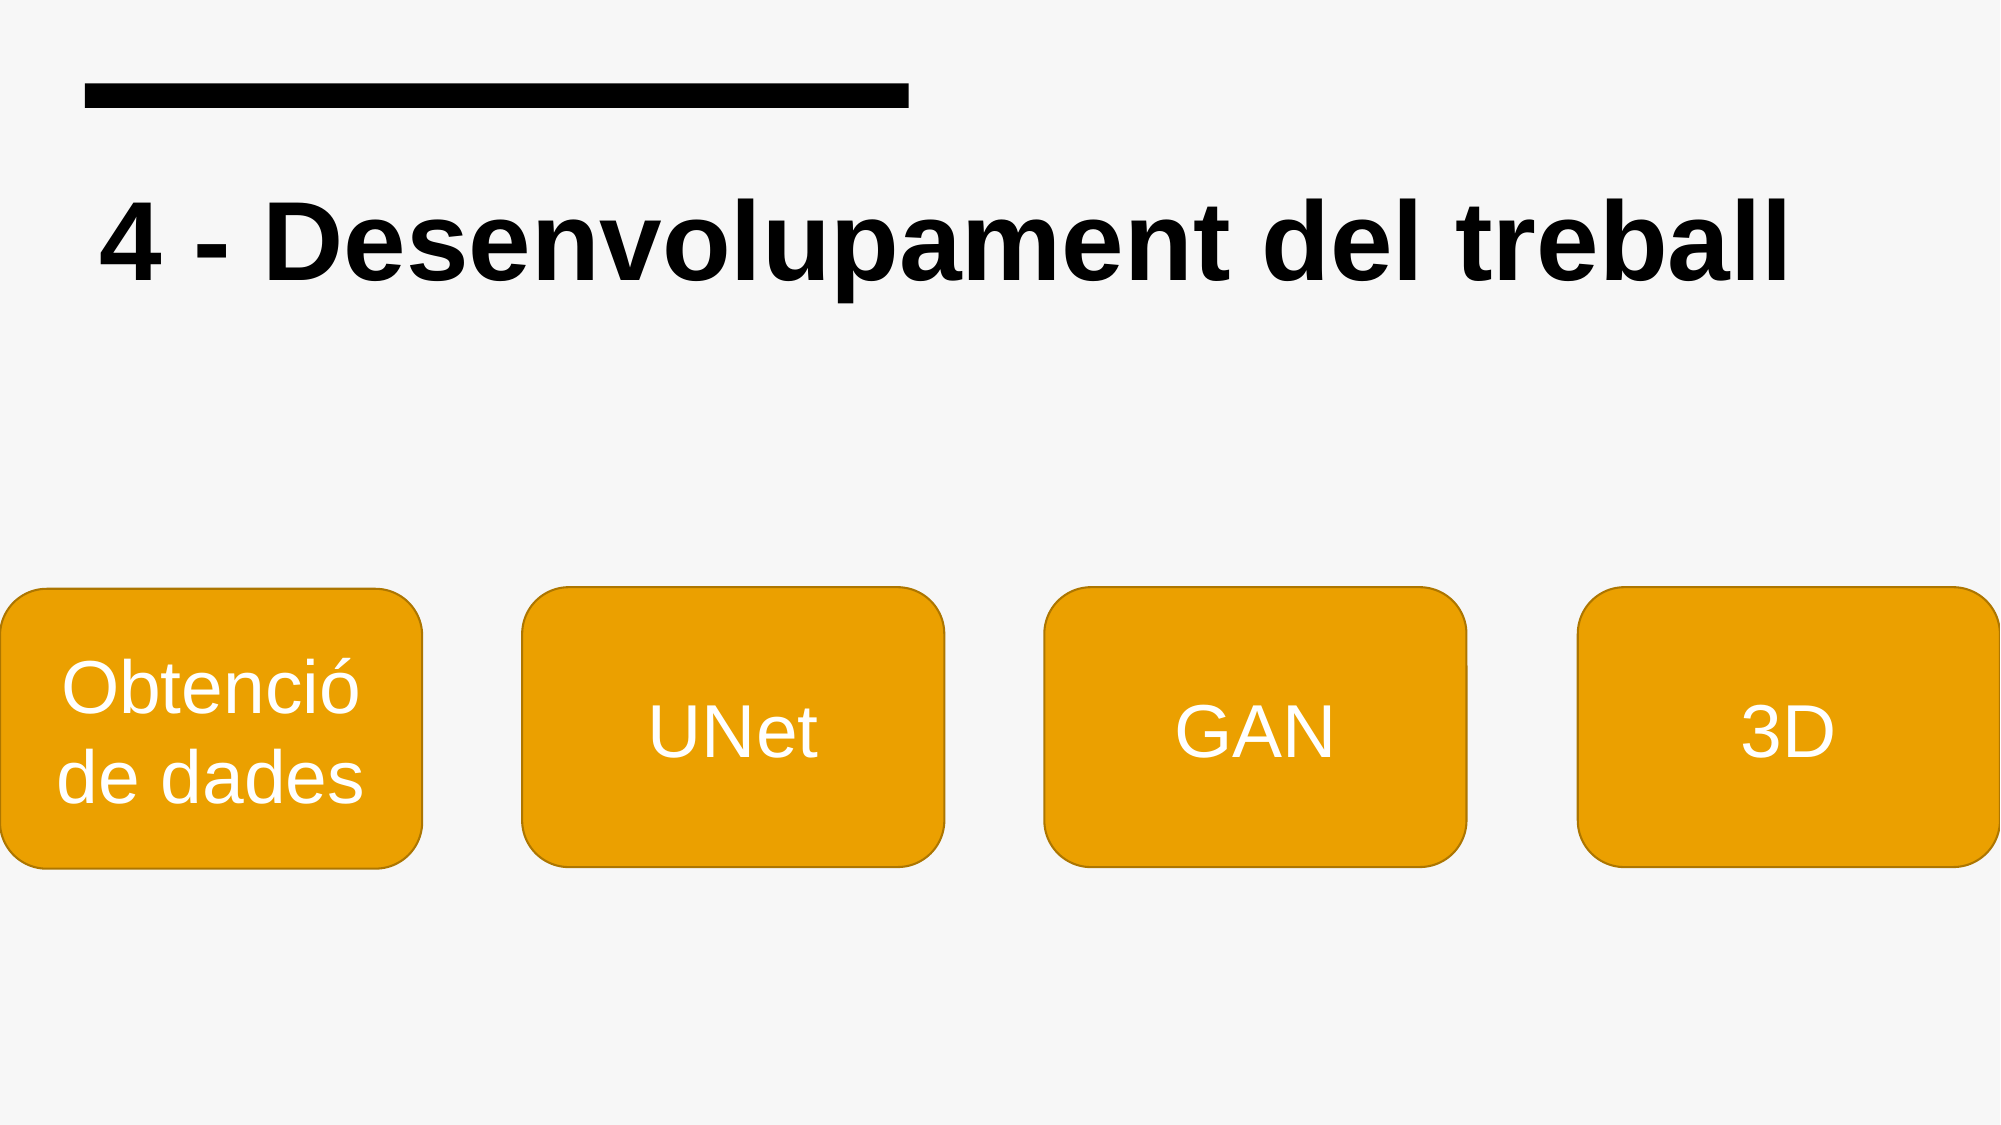

# 4 - Desenvolupament del treball
UNet
GAN
3D
Obtenció de dades